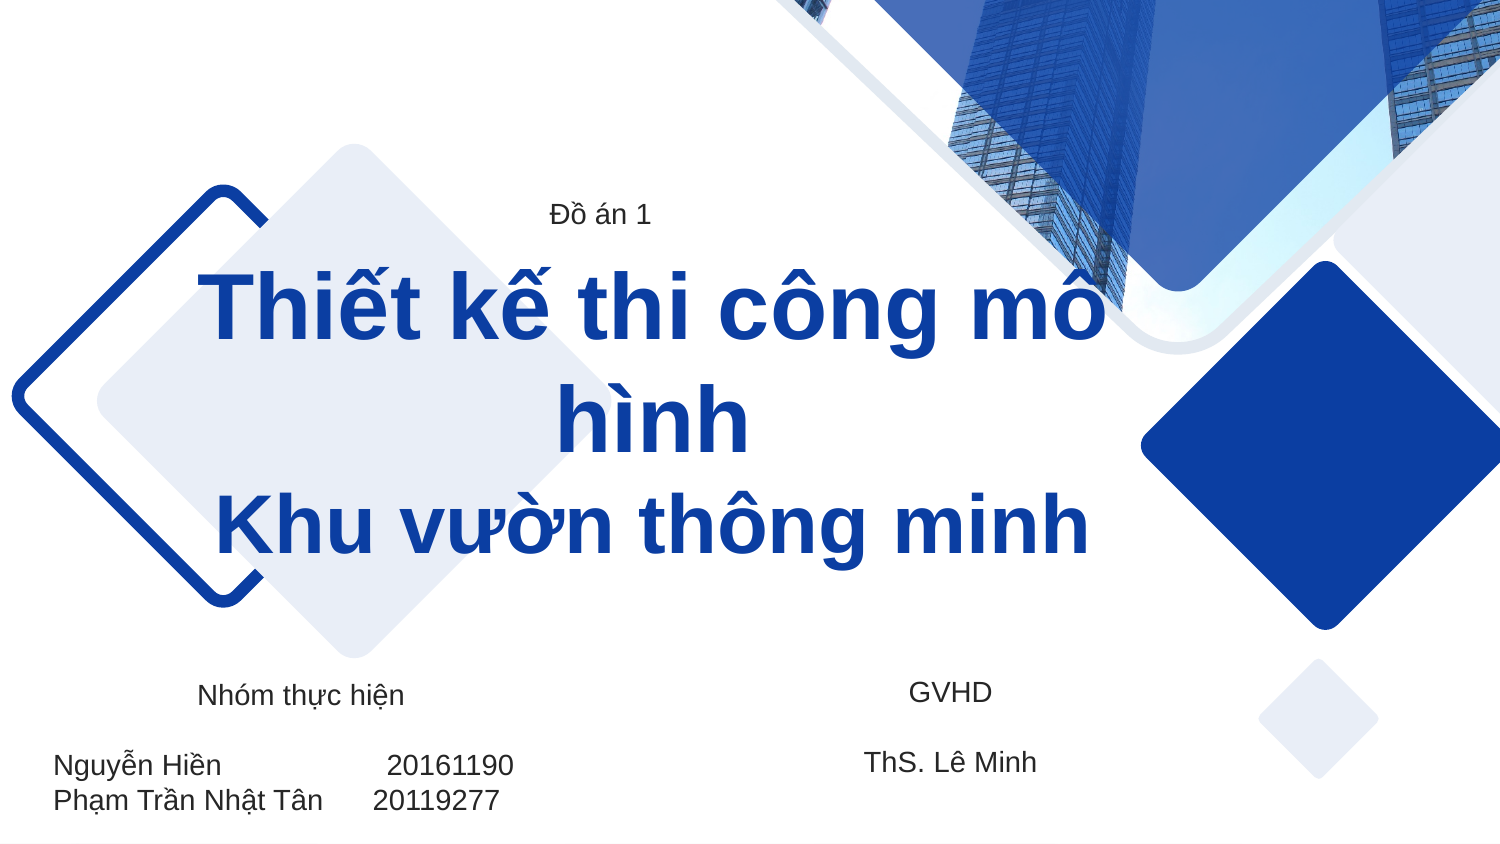

Đồ án 1
Thiết kế thi công mô hình
Khu vườn thông minh

GVHD

ThS. Lê Minh
Nhóm thực hiện

Nguyễn Hiền                    20161190
Phạm Trần Nhật Tân      20119277